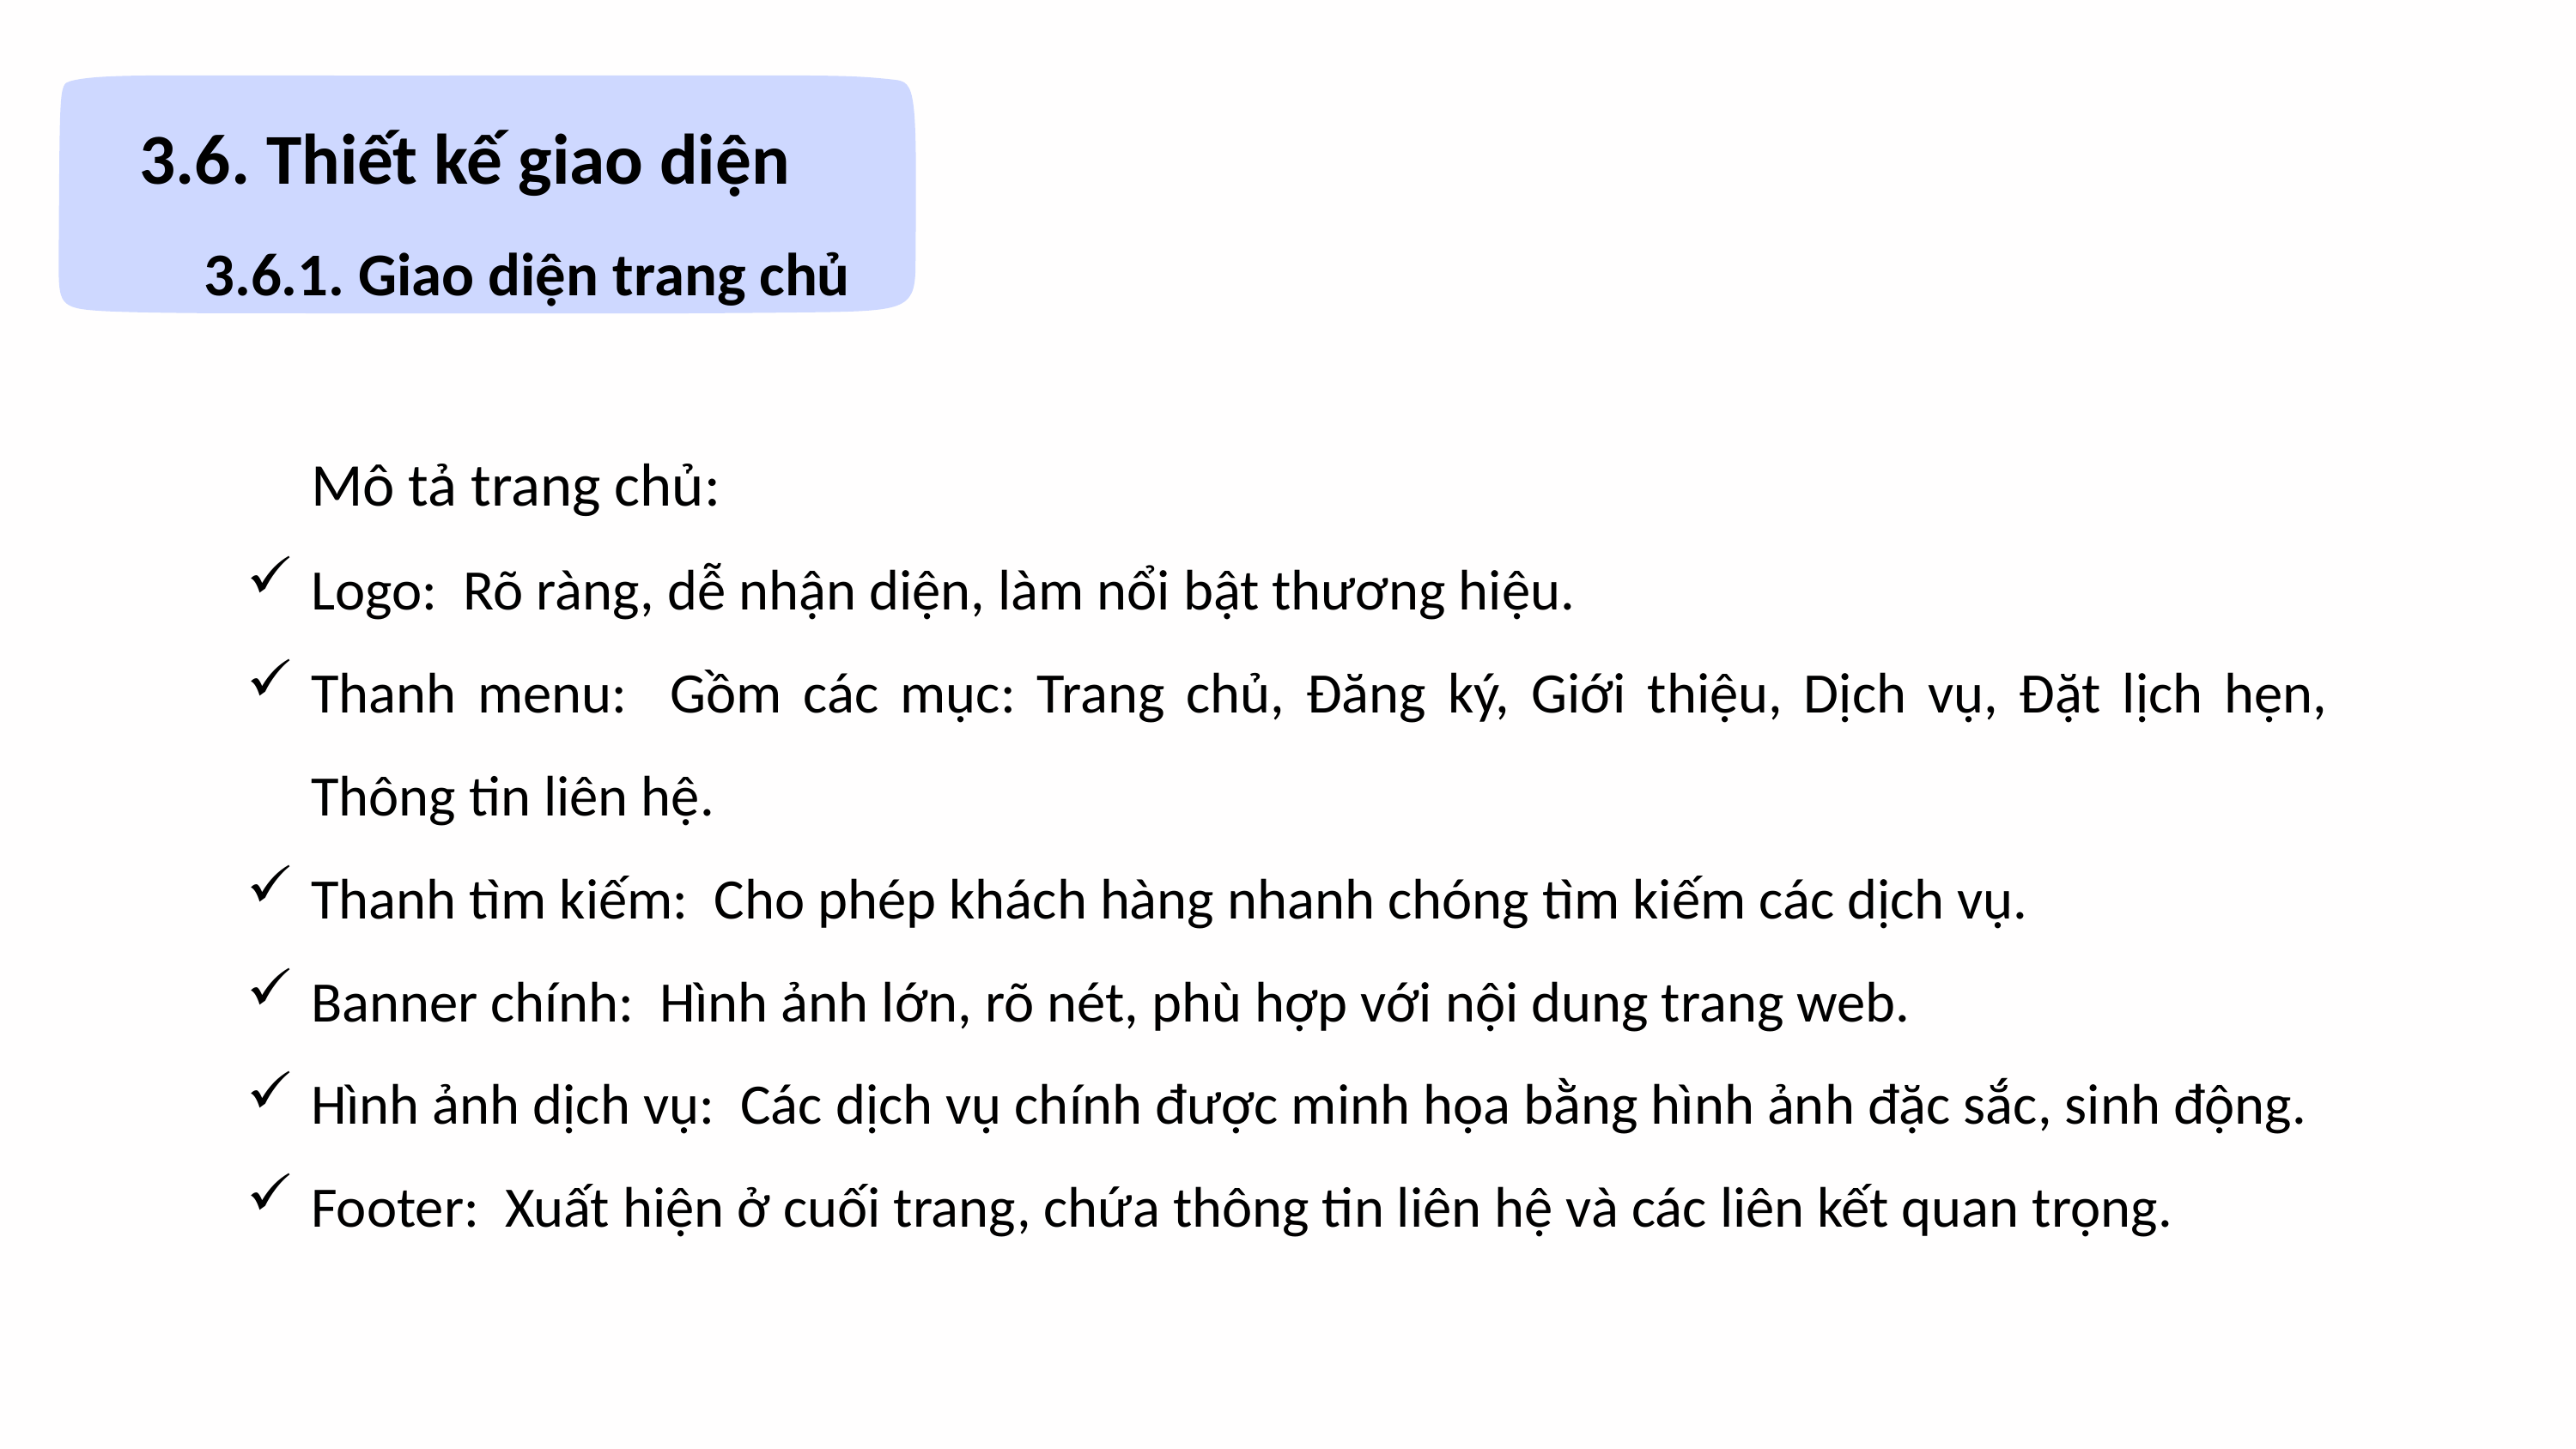

3.6. Thiết kế giao diện
3.6.1. Giao diện trang chủ

Mô tả trang chủ:
Logo:  Rõ ràng, dễ nhận diện, làm nổi bật thương hiệu.
Thanh menu:  Gồm các mục: Trang chủ, Đăng ký, Giới thiệu, Dịch vụ, Đặt lịch hẹn, Thông tin liên hệ.
Thanh tìm kiếm:  Cho phép khách hàng nhanh chóng tìm kiếm các dịch vụ.
Banner chính:  Hình ảnh lớn, rõ nét, phù hợp với nội dung trang web.
Hình ảnh dịch vụ:  Các dịch vụ chính được minh họa bằng hình ảnh đặc sắc, sinh động.
Footer:  Xuất hiện ở cuối trang, chứa thông tin liên hệ và các liên kết quan trọng.